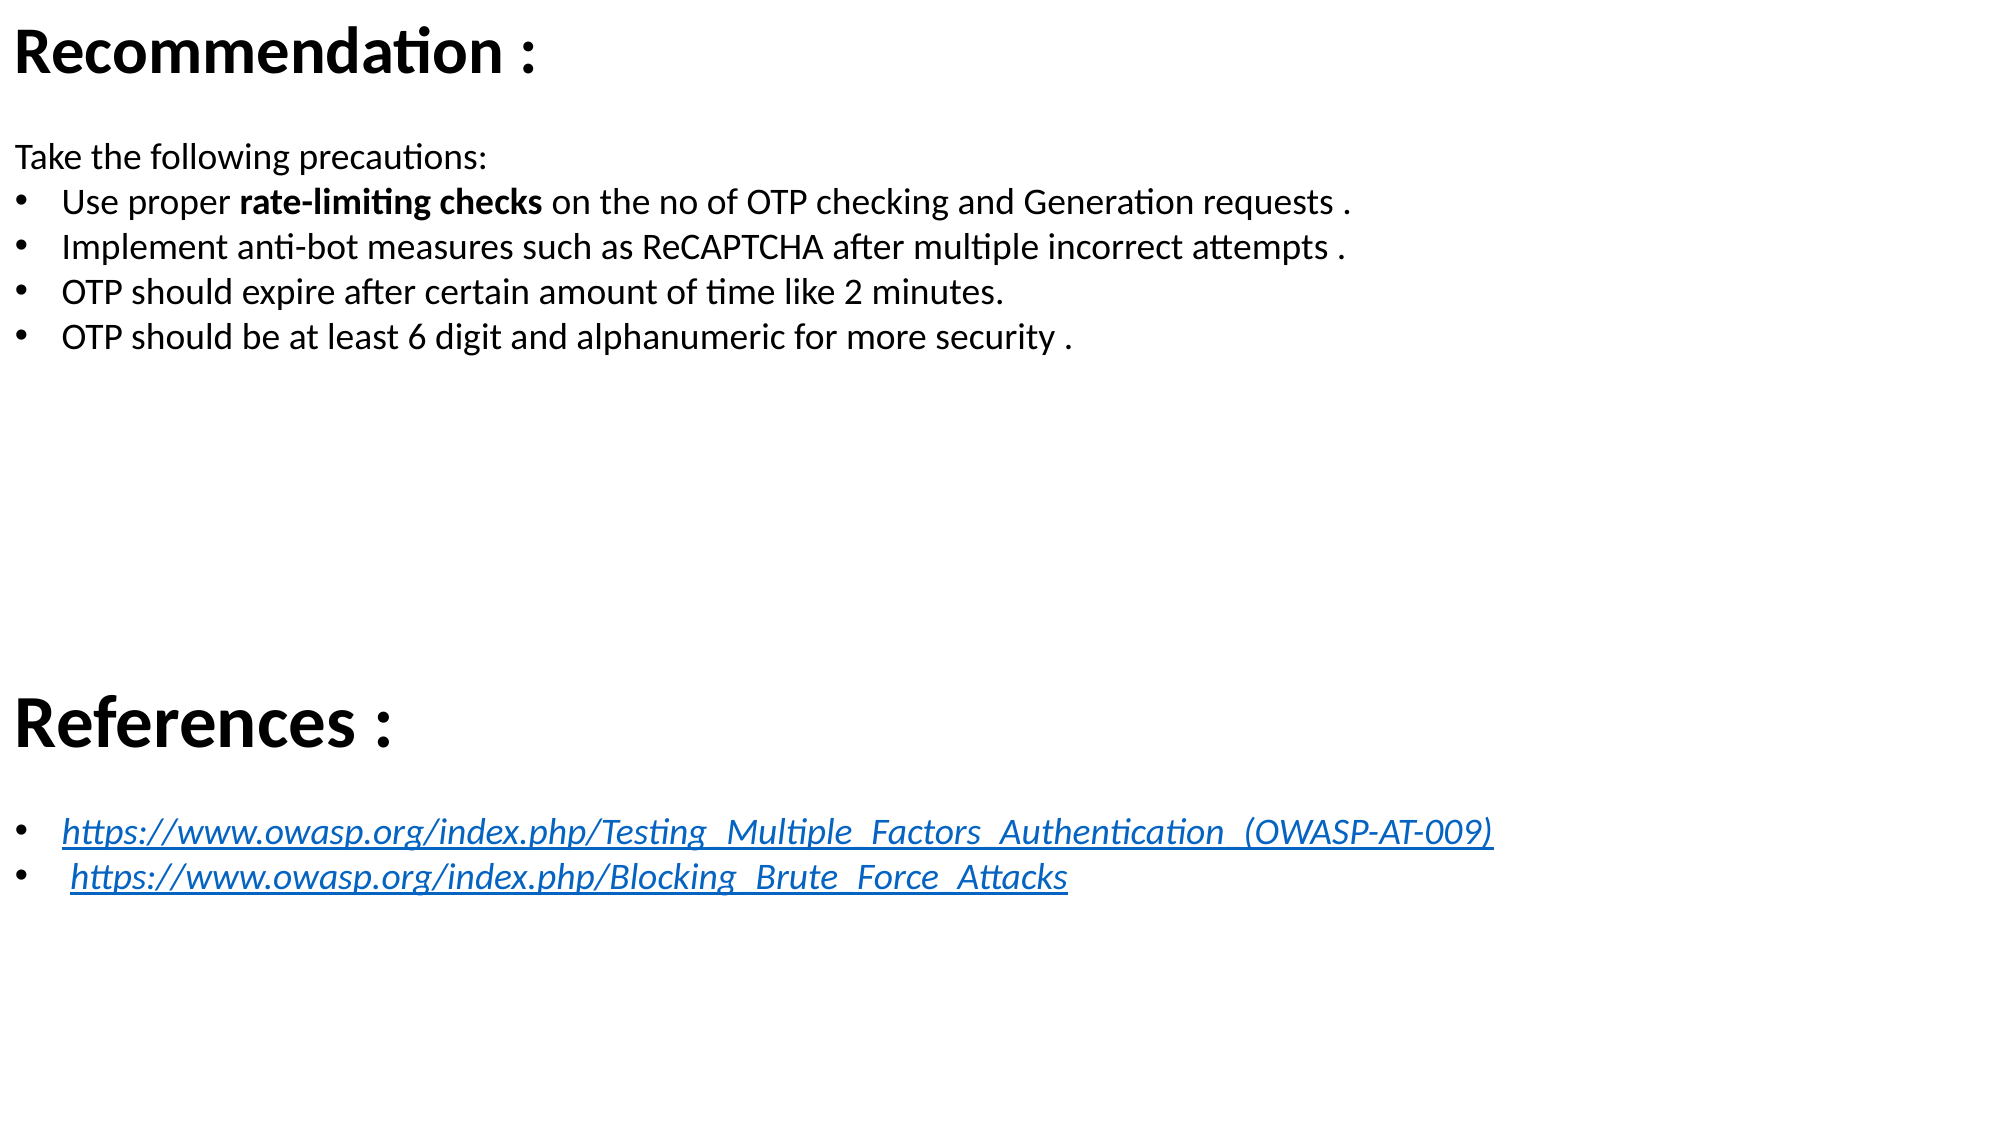

Recommendation :

Take the following precautions:
Use proper rate-limiting checks on the no of OTP checking and Generation requests .
Implement anti-bot measures such as ReCAPTCHA after multiple incorrect attempts .
OTP should expire after certain amount of time like 2 minutes.
OTP should be at least 6 digit and alphanumeric for more security .

References :

https://www.owasp.org/index.php/Testing_Multiple_Factors_Authentication_(OWASP-AT-009)
 https://www.owasp.org/index.php/Blocking_Brute_Force_Attacks